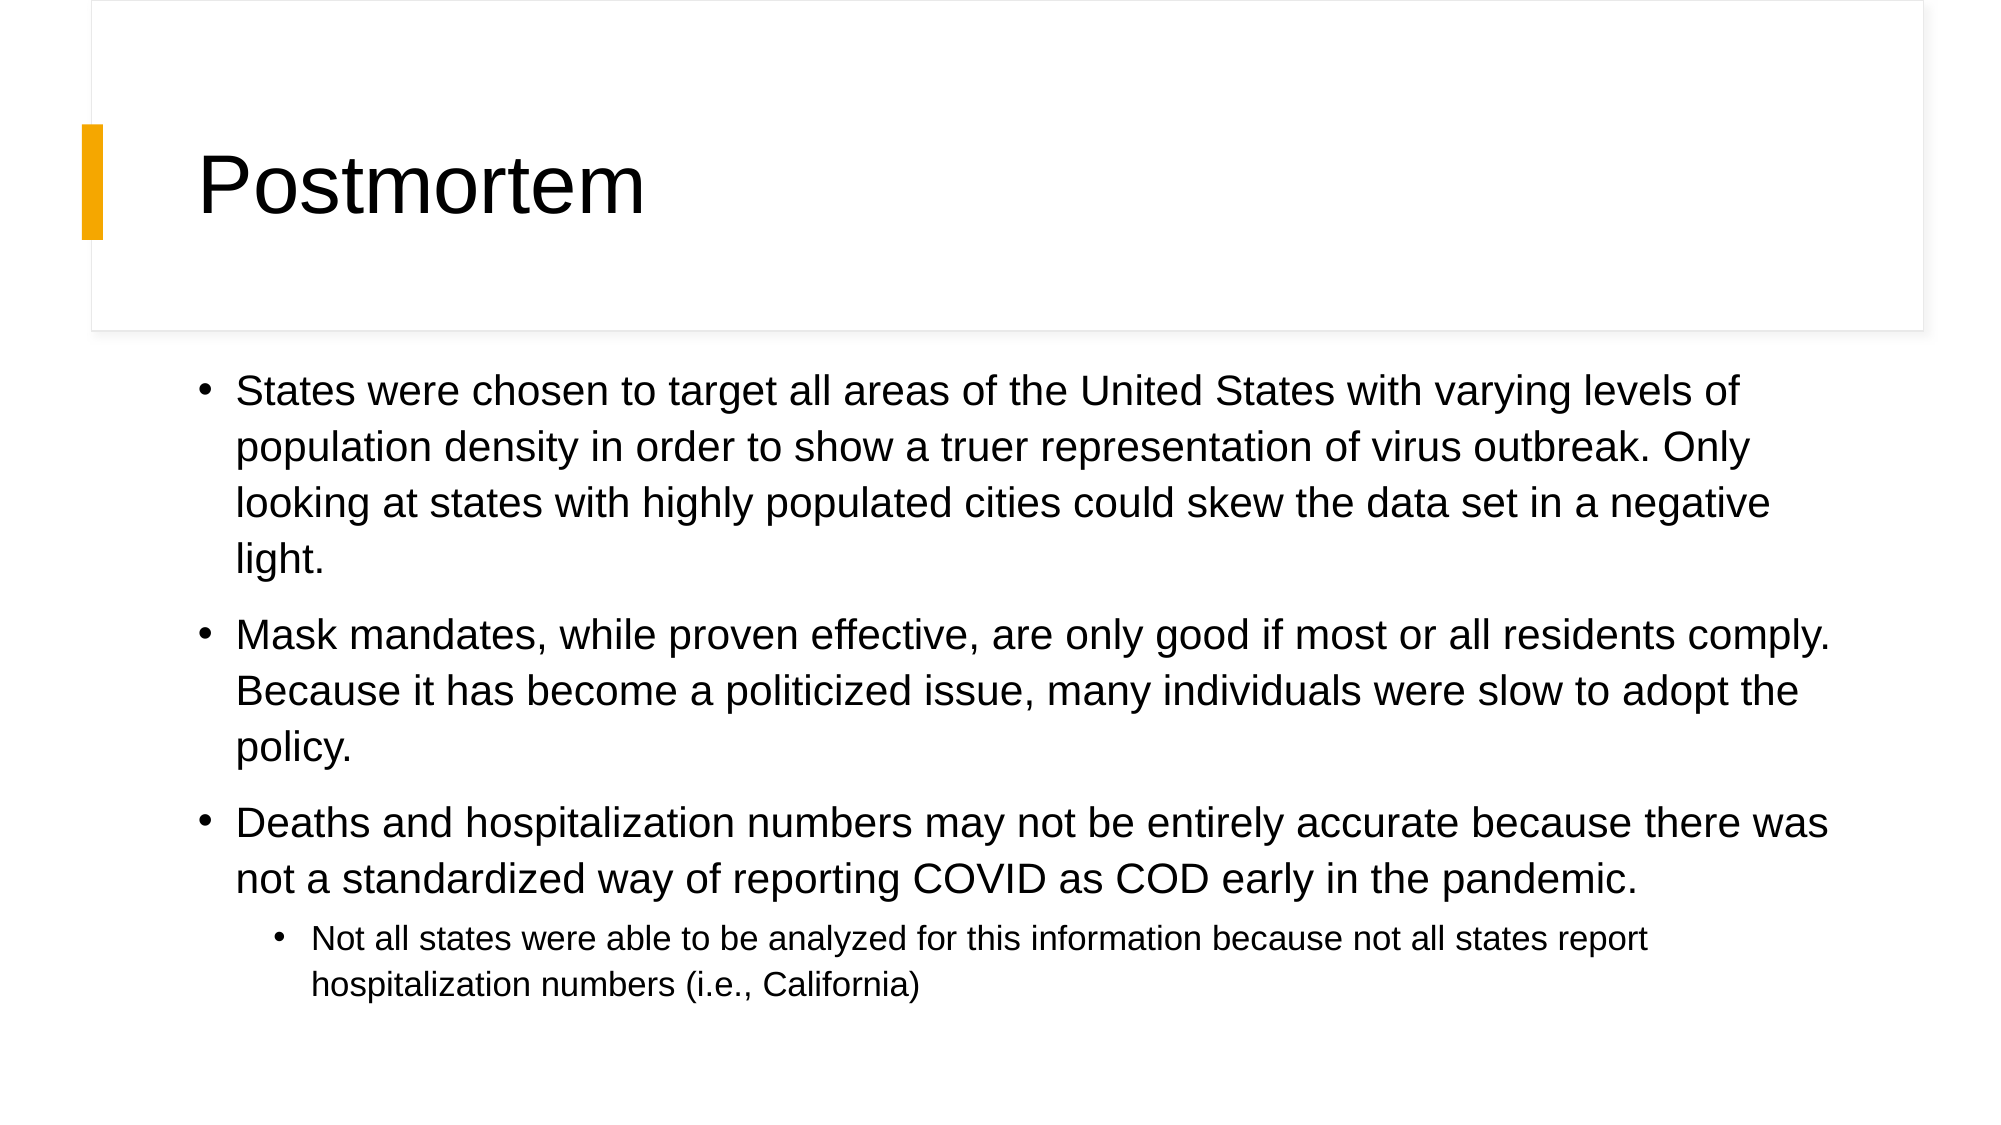

# Postmortem

States were chosen to target all areas of the United States with varying levels of population density in order to show a truer representation of virus outbreak. Only looking at states with highly populated cities could skew the data set in a negative light.
Mask mandates, while proven effective, are only good if most or all residents comply. Because it has become a politicized issue, many individuals were slow to adopt the policy.
Deaths and hospitalization numbers may not be entirely accurate because there was not a standardized way of reporting COVID as COD early in the pandemic.
Not all states were able to be analyzed for this information because not all states report hospitalization numbers (i.e., California)